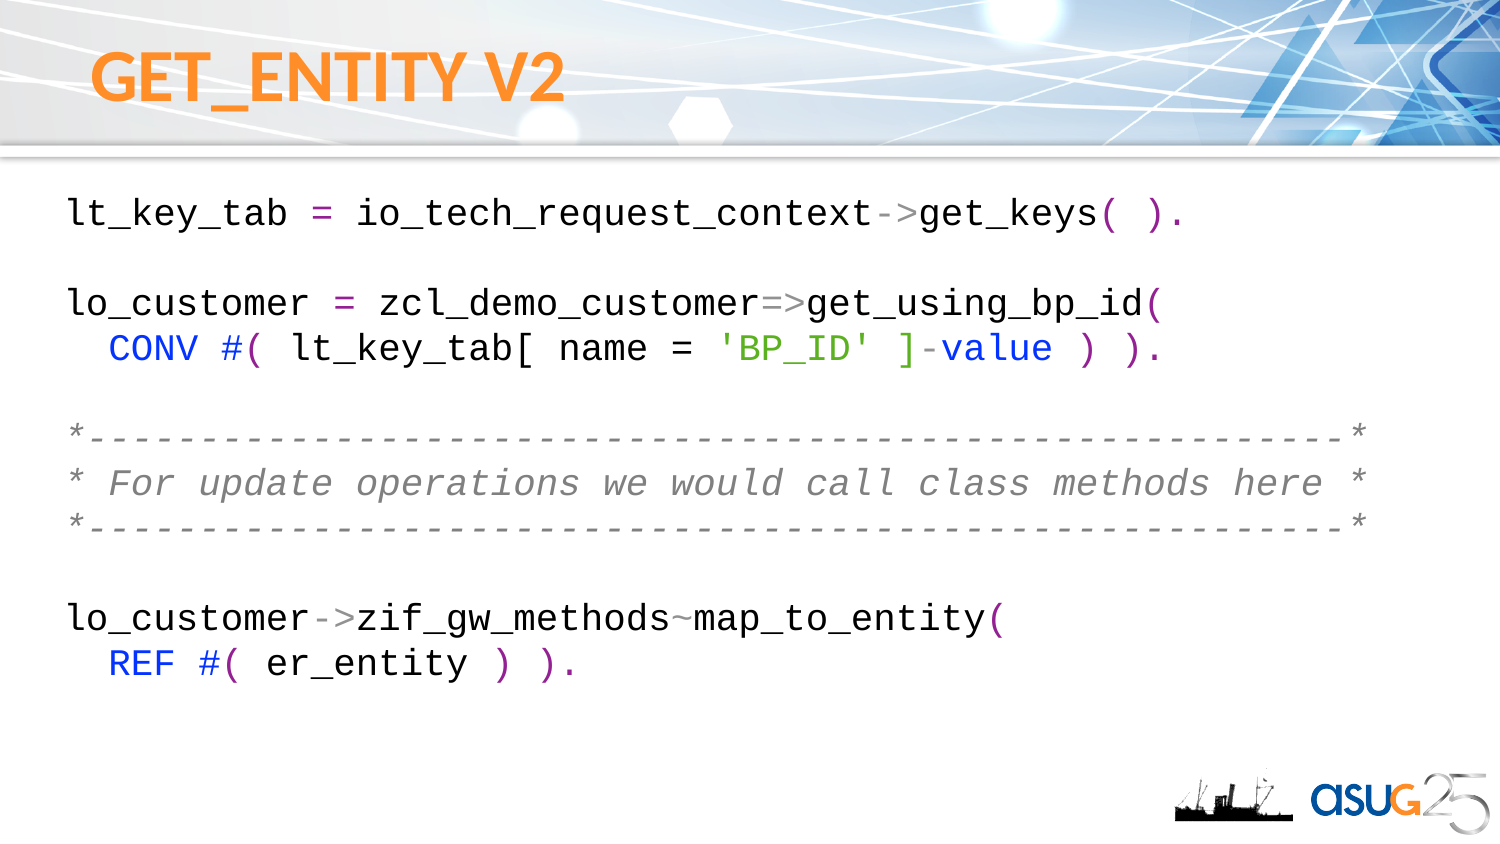

# get_entity V2
lt_key_tab = io_tech_request_context->get_keys( ).
lo_customer = zcl_demo_customer=>get_using_bp_id(
  CONV #( lt_key_tab[ name = 'BP_ID' ]-value ) ).
*--------------------------------------------------------*
* For update operations we would call class methods here *
*--------------------------------------------------------*
lo_customer->zif_gw_methods~map_to_entity(
  REF #( er_entity ) ).